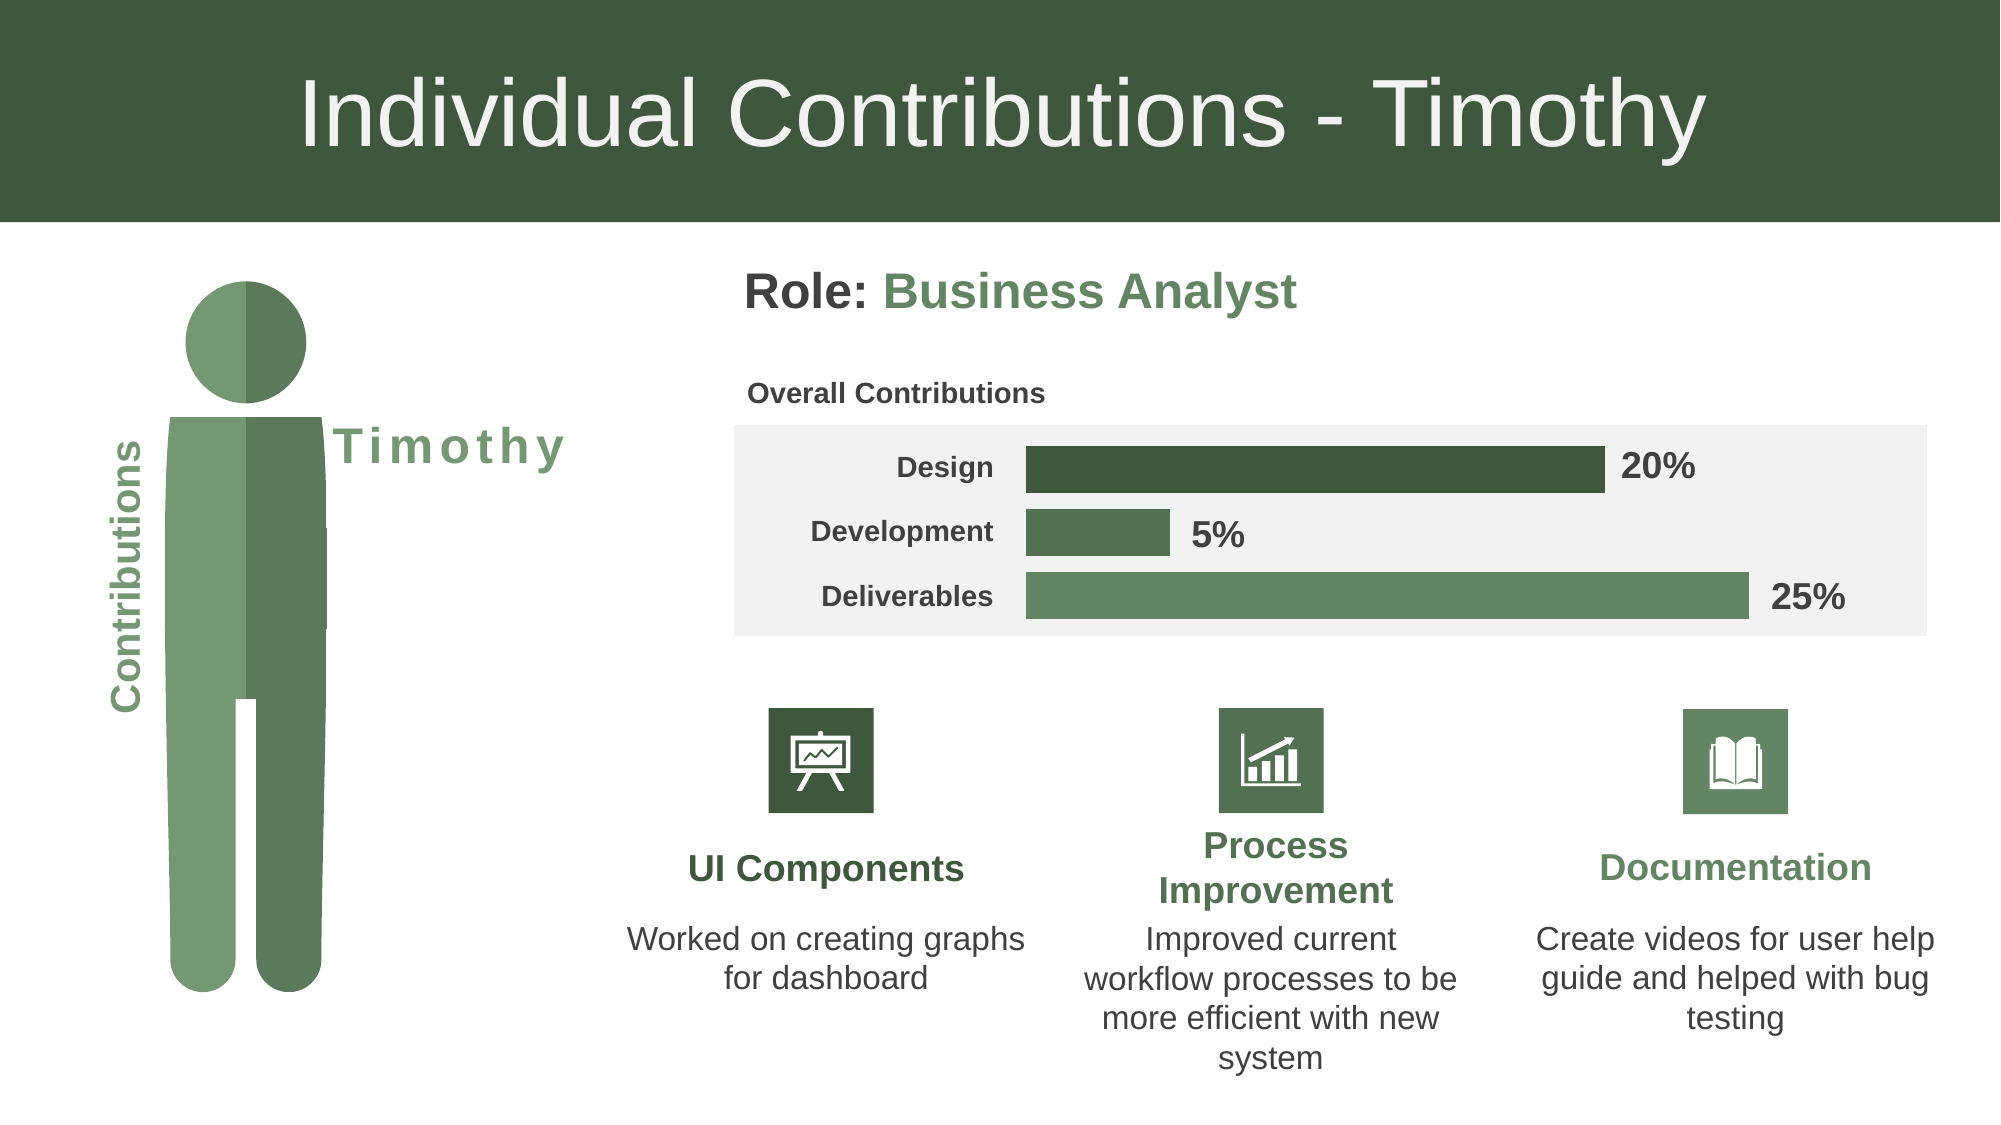

Individual Contributions - Timothy
Role: Business Analyst

Timothy
Contributions
Overall Contributions

20%
Design
5%
25%
Development
Deliverables

### Chart

| Category | Series 1 |
|---|---|
| Category 1 | 25.0 |
| Category 2 | 5.0 |
| Category 3 | 20.0 |
UI Components
Worked on creating graphs for dashboard

Process Improvement
Improved current workflow processes to be more efficient with new system

Documentation
Create videos for user help guide and helped with bug testing